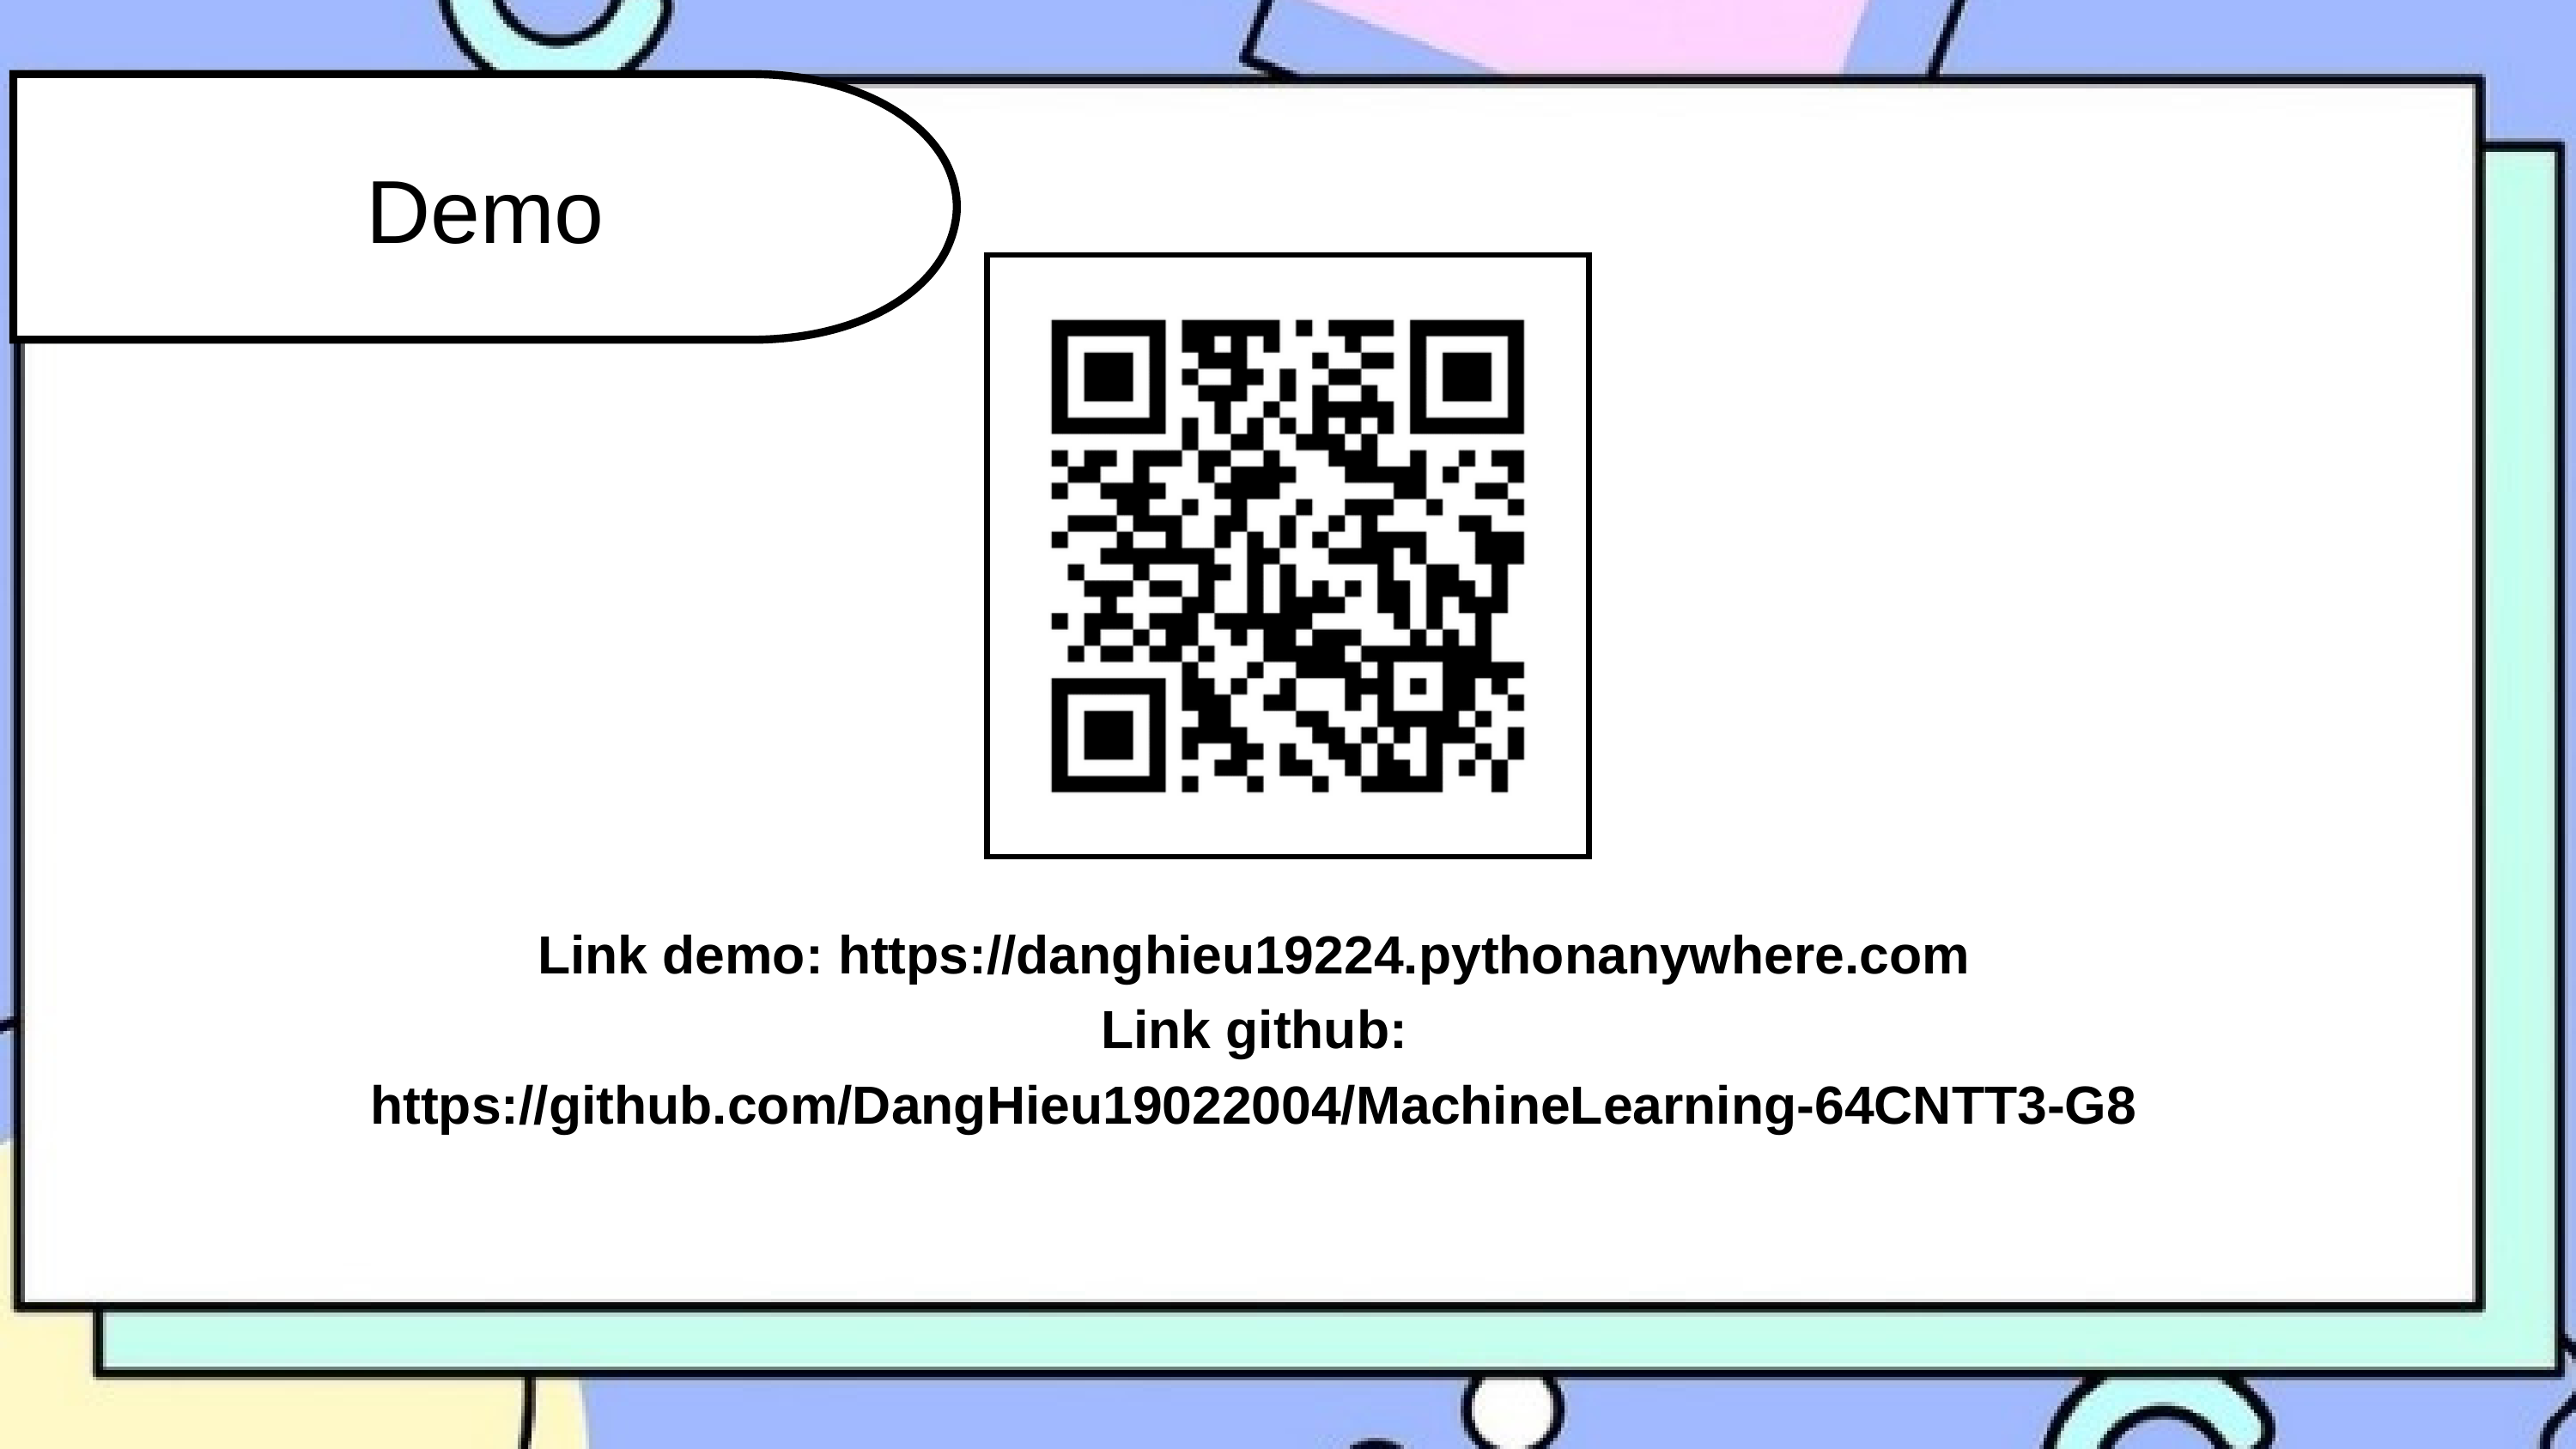

Demo

Link demo: https://danghieu19224.pythonanywhere.com
Link github:
https://github.com/DangHieu19022004/MachineLearning-64CNTT3-G8